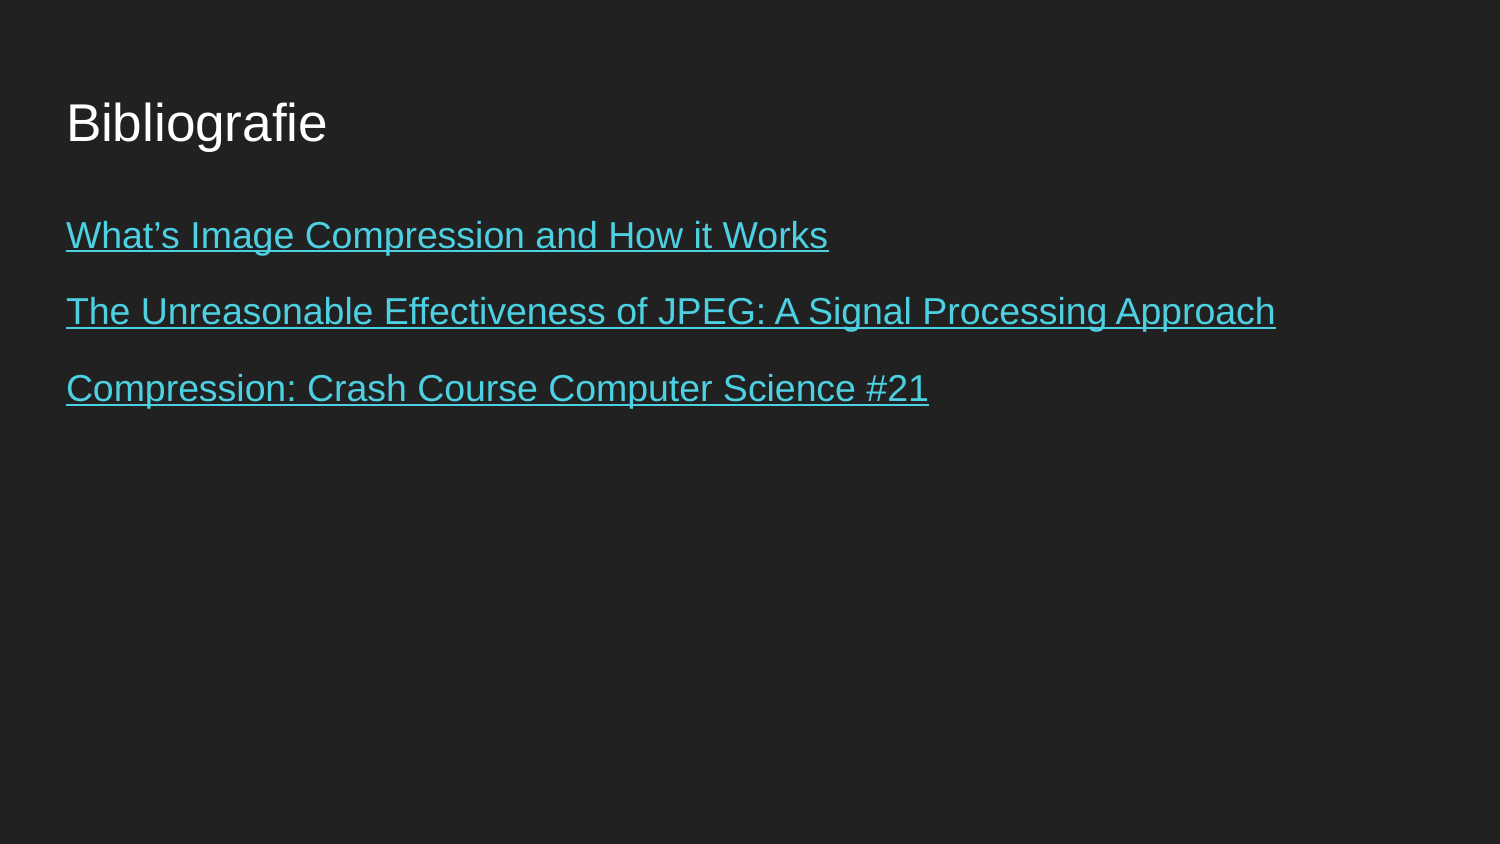

# Bibliografie
What’s Image Compression and How it Works
The Unreasonable Effectiveness of JPEG: A Signal Processing Approach
Compression: Crash Course Computer Science #21